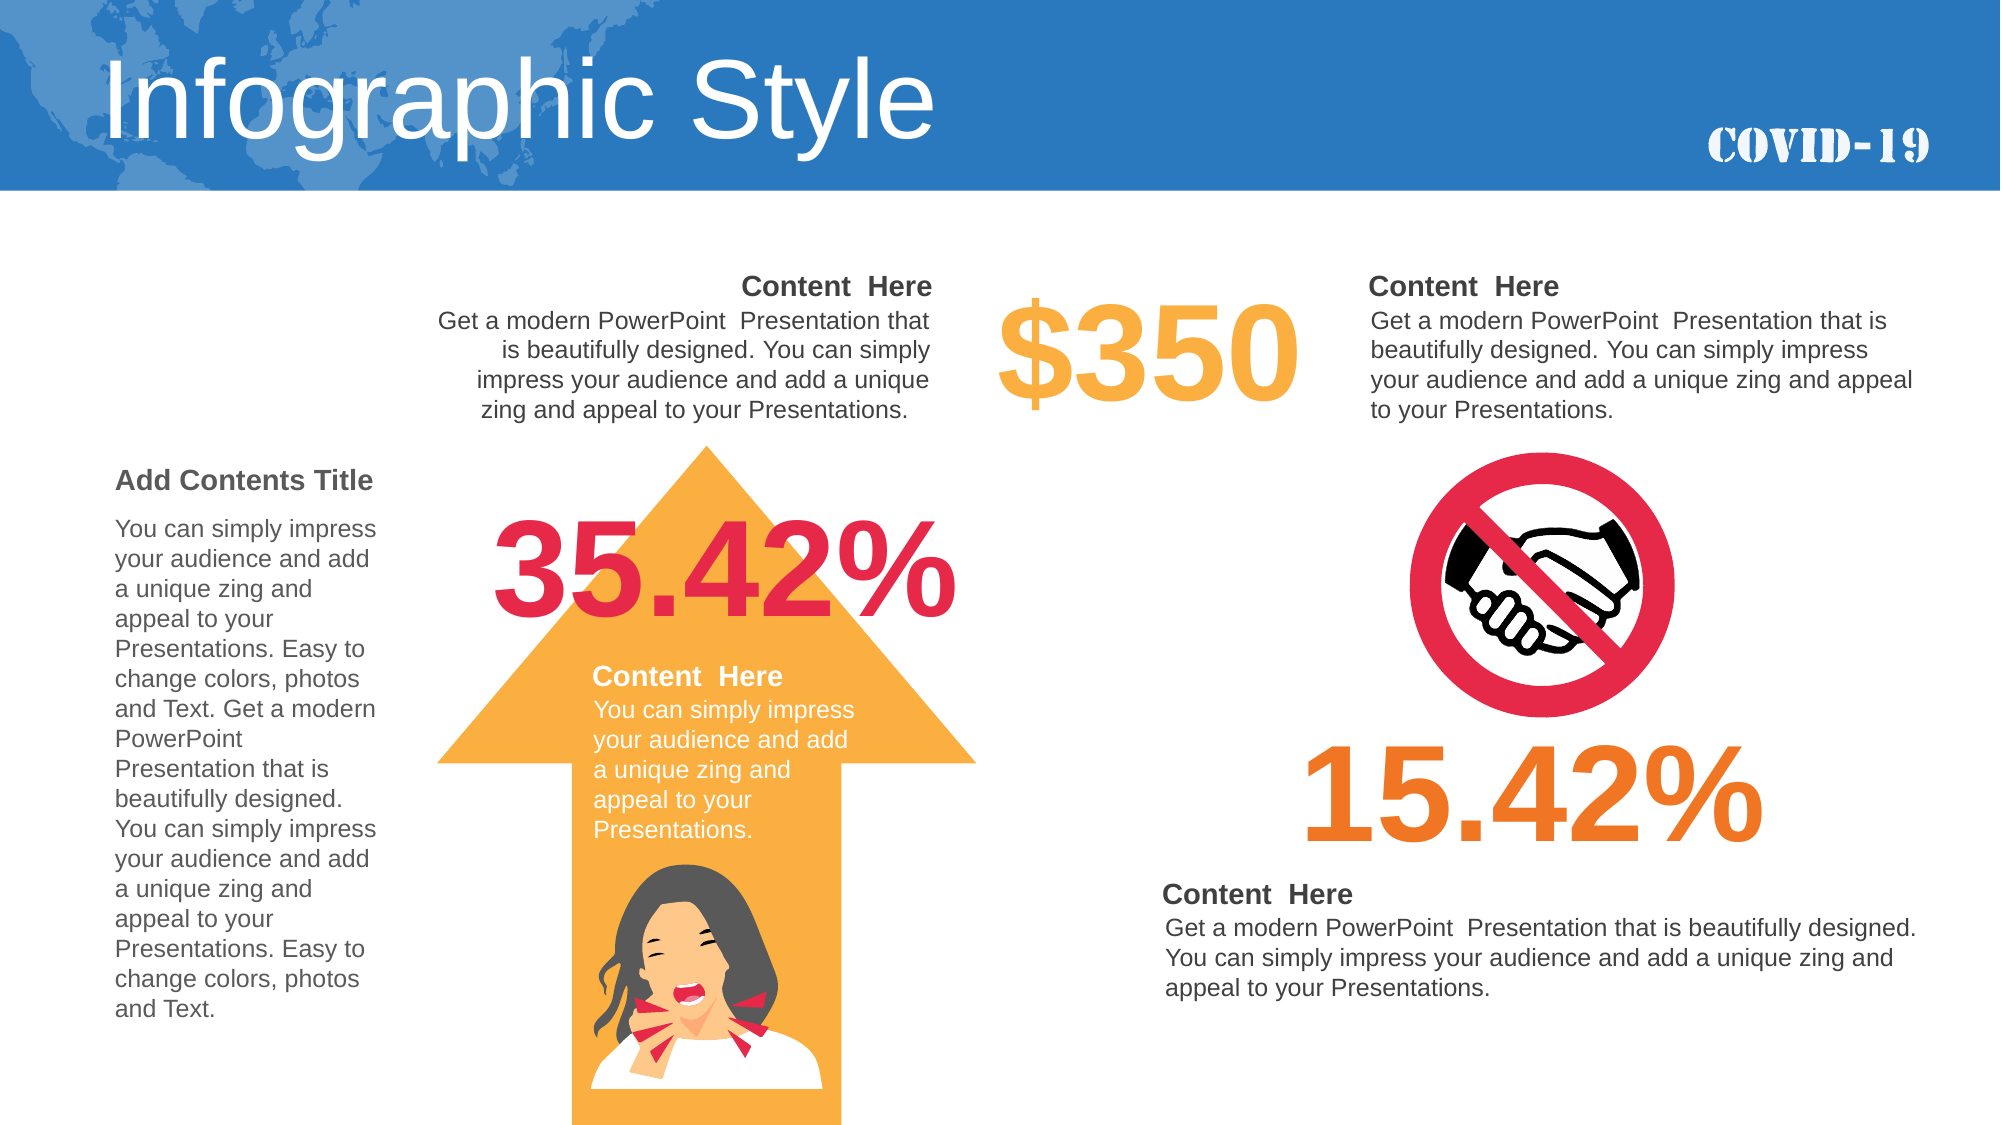

Infographic Style
$350
Content  Here
Get a modern PowerPoint  Presentation that is beautifully designed. You can simply impress your audience and add a unique zing and appeal to your Presentations.
Content  Here
Get a modern PowerPoint  Presentation that is beautifully designed. You can simply impress your audience and add a unique zing and appeal to your Presentations.

Add Contents Title
35.42%
You can simply impress your audience and add a unique zing and appeal to your Presentations. Easy to change colors, photos and Text. Get a modern PowerPoint  Presentation that is beautifully designed. You can simply impress your audience and add a unique zing and appeal to your Presentations. Easy to change colors, photos and Text.
Content  Here
You can simply impress your audience and add a unique zing and appeal to your Presentations.
15.42%

Content  Here
Get a modern PowerPoint  Presentation that is beautifully designed. You can simply impress your audience and add a unique zing and appeal to your Presentations.